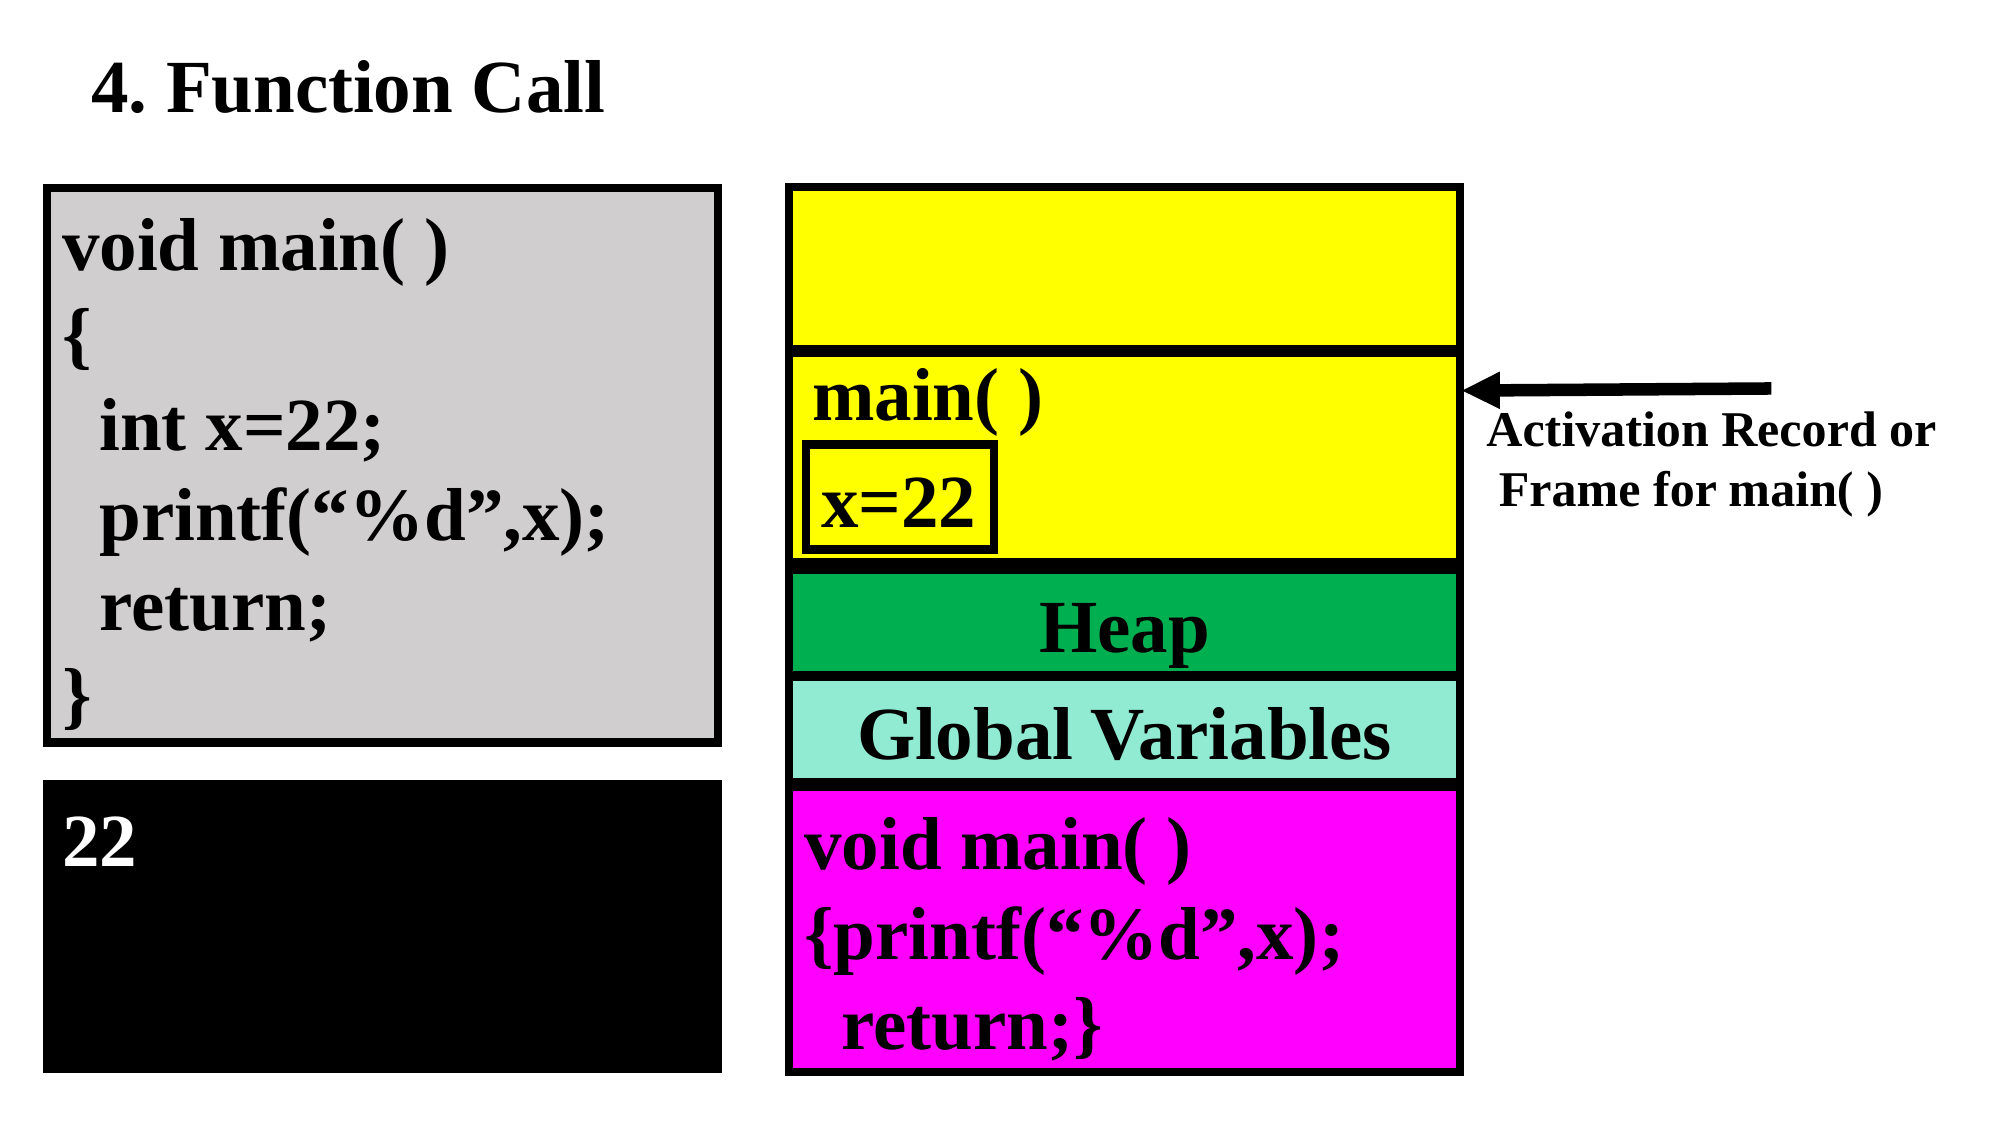

4. Function Call
void main( )
{
  int x=22;
  printf(“%d”,x);
  return;
}

main( )
x=22
Activation Record or
 Frame for main( )

Heap
Global Variables
22

void main( )
{printf(“%d”,x);
  return;}